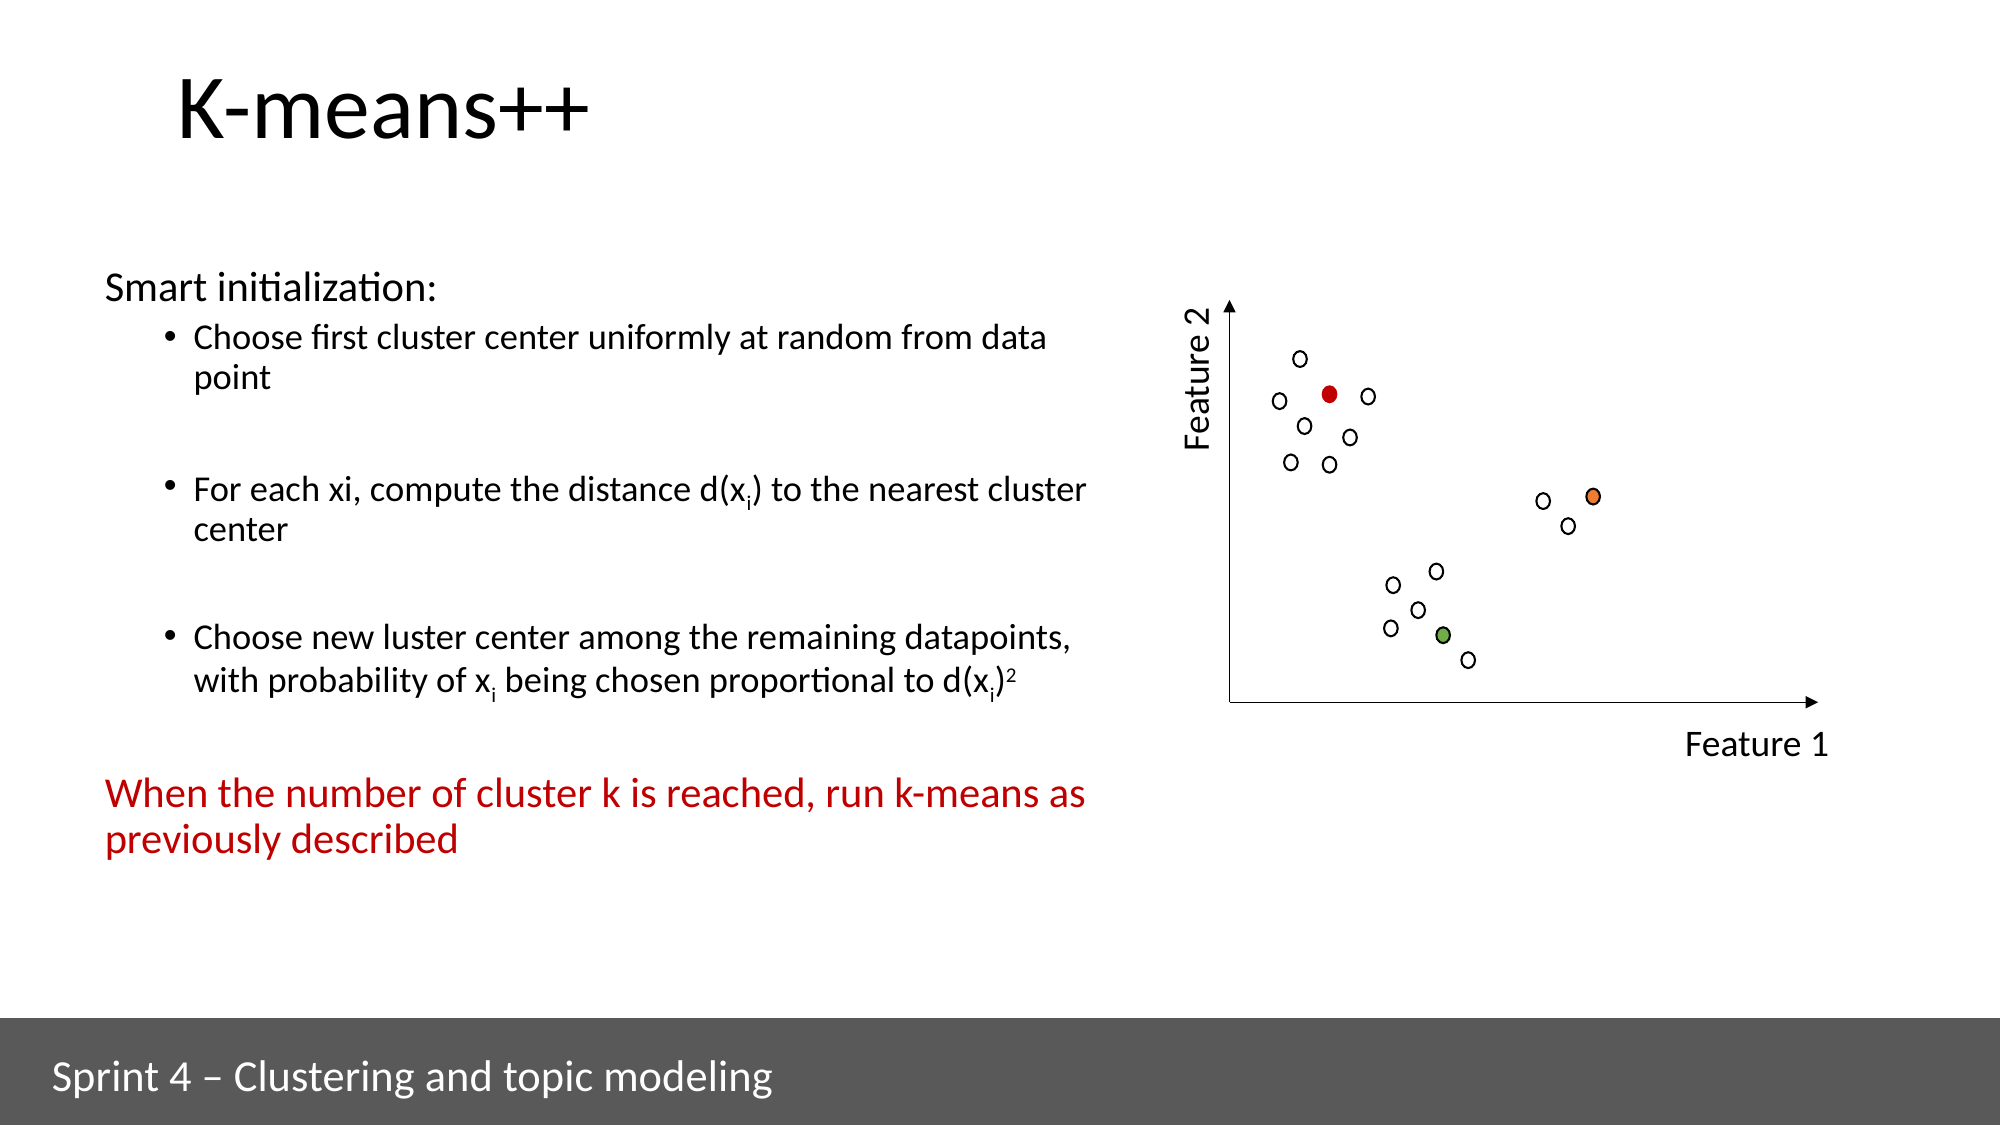

# K-means++

Smart initialization:
Choose first cluster center uniformly at random from data point

For each xi, compute the distance d(xi) to the nearest cluster center

Choose new luster center among the remaining datapoints, with probability of xi being chosen proportional to d(xi)2

When the number of cluster k is reached, run k-means as previously described
Feature 2

Feature 1

Sprint 4 – Clustering and topic modeling